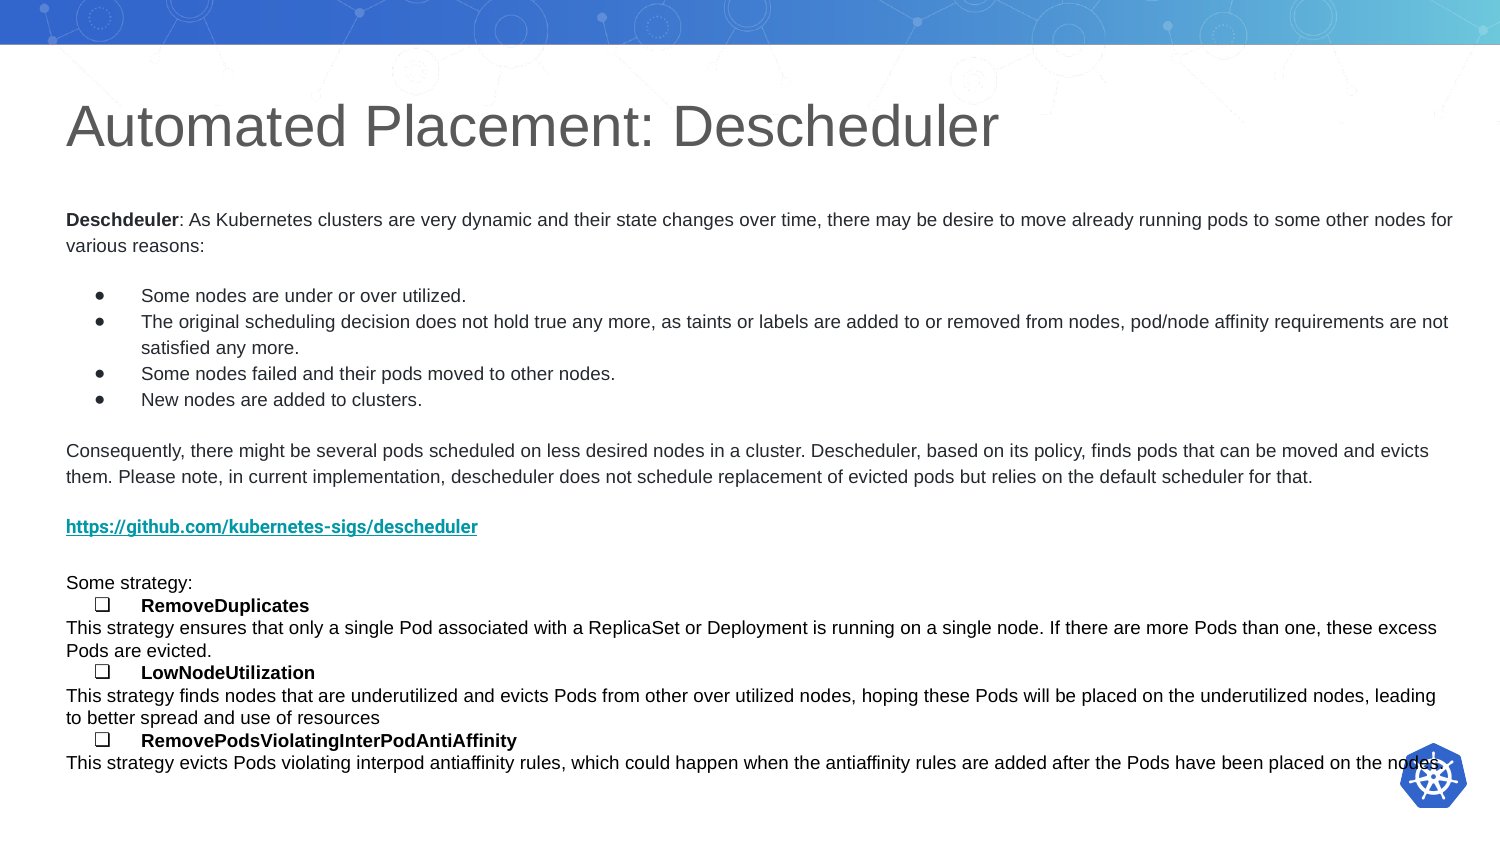

# Automated Placement: Descheduler
Deschdeuler: As Kubernetes clusters are very dynamic and their state changes over time, there may be desire to move already running pods to some other nodes for various reasons:
Some nodes are under or over utilized.
The original scheduling decision does not hold true any more, as taints or labels are added to or removed from nodes, pod/node affinity requirements are not satisfied any more.
Some nodes failed and their pods moved to other nodes.
New nodes are added to clusters.
Consequently, there might be several pods scheduled on less desired nodes in a cluster. Descheduler, based on its policy, finds pods that can be moved and evicts them. Please note, in current implementation, descheduler does not schedule replacement of evicted pods but relies on the default scheduler for that.
https://github.com/kubernetes-sigs/descheduler
Some strategy:
RemoveDuplicates
This strategy ensures that only a single Pod associated with a ReplicaSet or Deployment is running on a single node. If there are more Pods than one, these excess Pods are evicted.
LowNodeUtilization
This strategy finds nodes that are underutilized and evicts Pods from other over utilized nodes, hoping these Pods will be placed on the underutilized nodes, leading to better spread and use of resources
RemovePodsViolatingInterPodAntiAffinity
This strategy evicts Pods violating interpod antiaffinity rules, which could happen when the antiaffinity rules are added after the Pods have been placed on the nodes.